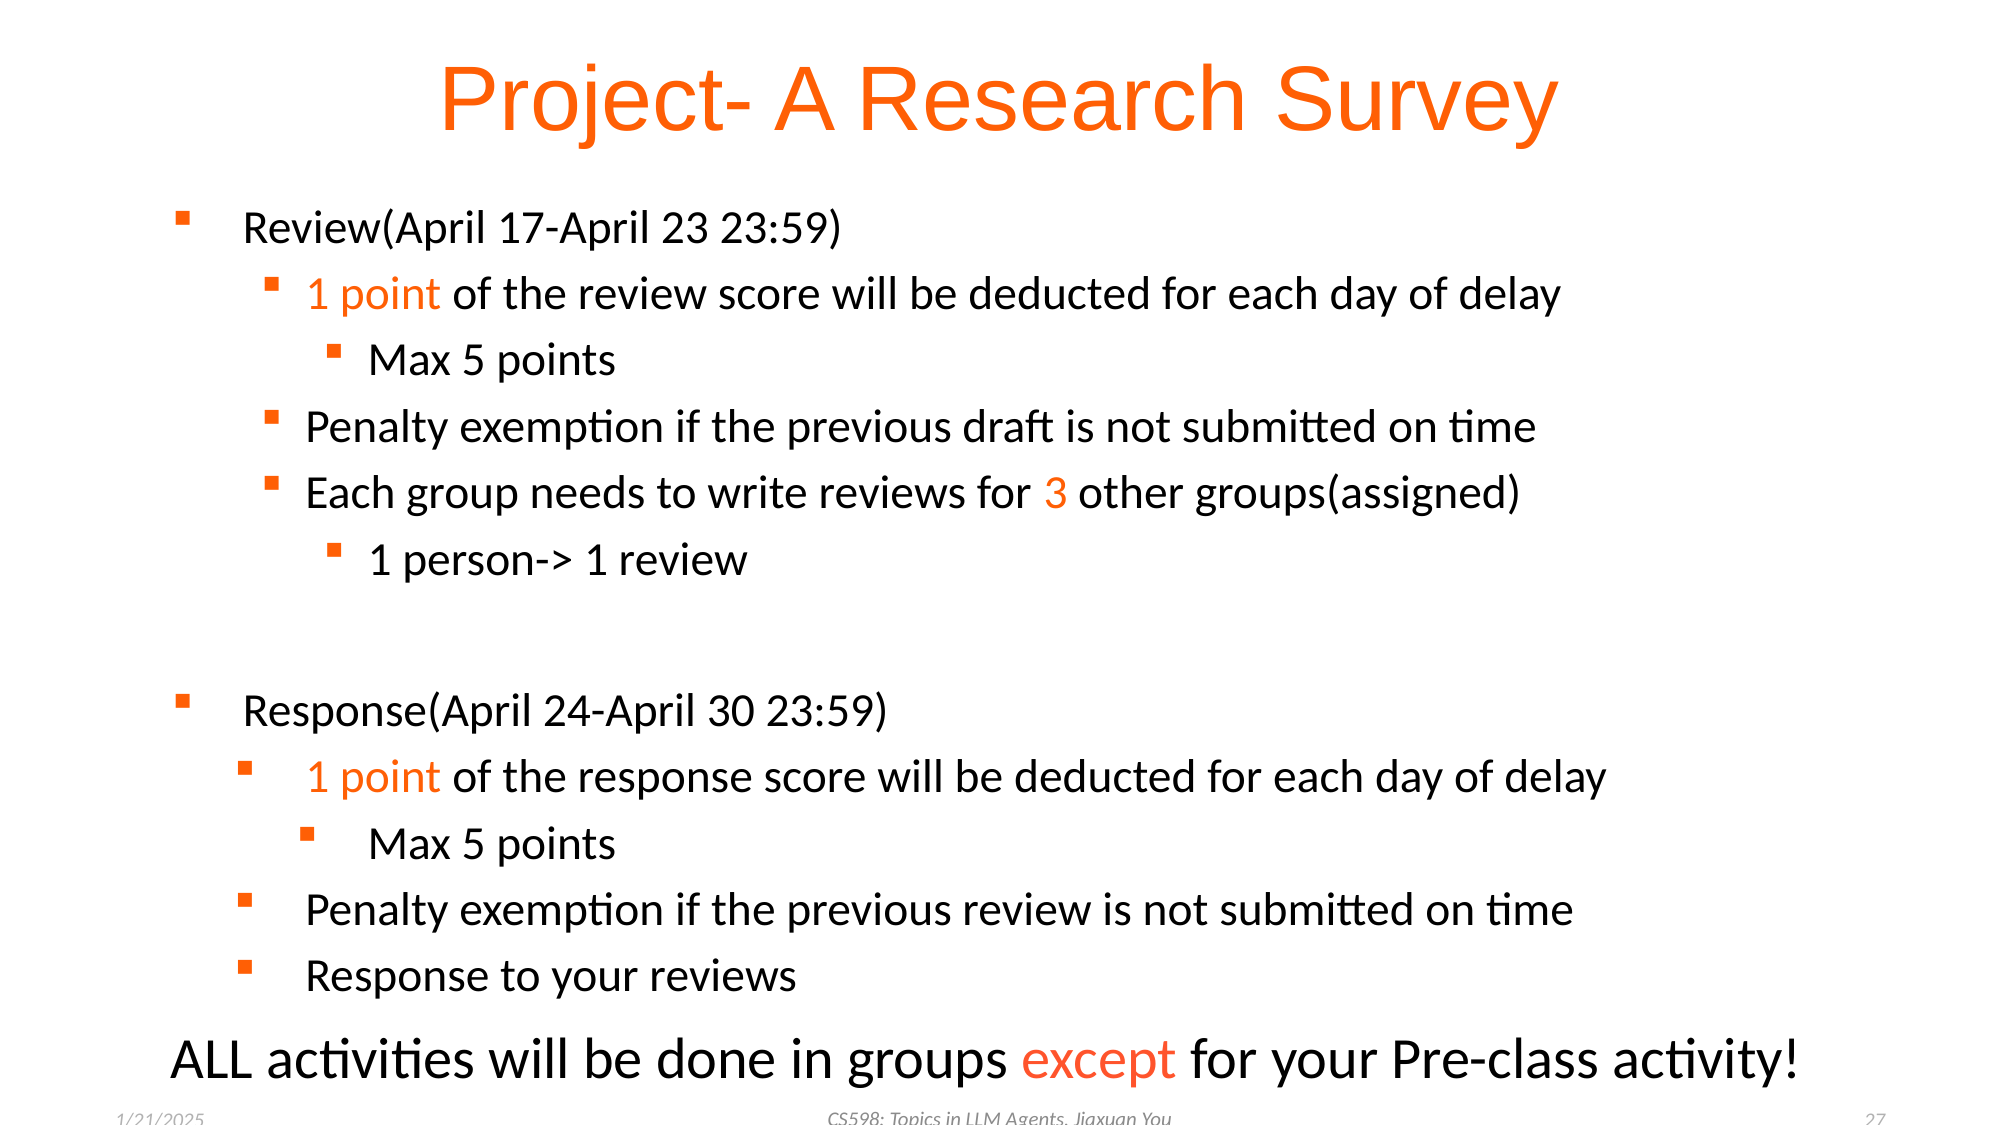

# Project- A Research Survey

Review(April 17-April 23 23:59)
1 point of the review score will be deducted for each day of delay
Max 5 points
Penalty exemption if the previous draft is not submitted on time
Each group needs to write reviews for 3 other groups(assigned)
1 person-> 1 review

Response(April 24-April 30 23:59)
1 point of the response score will be deducted for each day of delay
Max 5 points
Penalty exemption if the previous review is not submitted on time
Response to your reviews

ALL activities will be done in groups except for your Pre-class activity!
CS598: Topics in LLM Agents, Jiaxuan You
1/21/2025
27